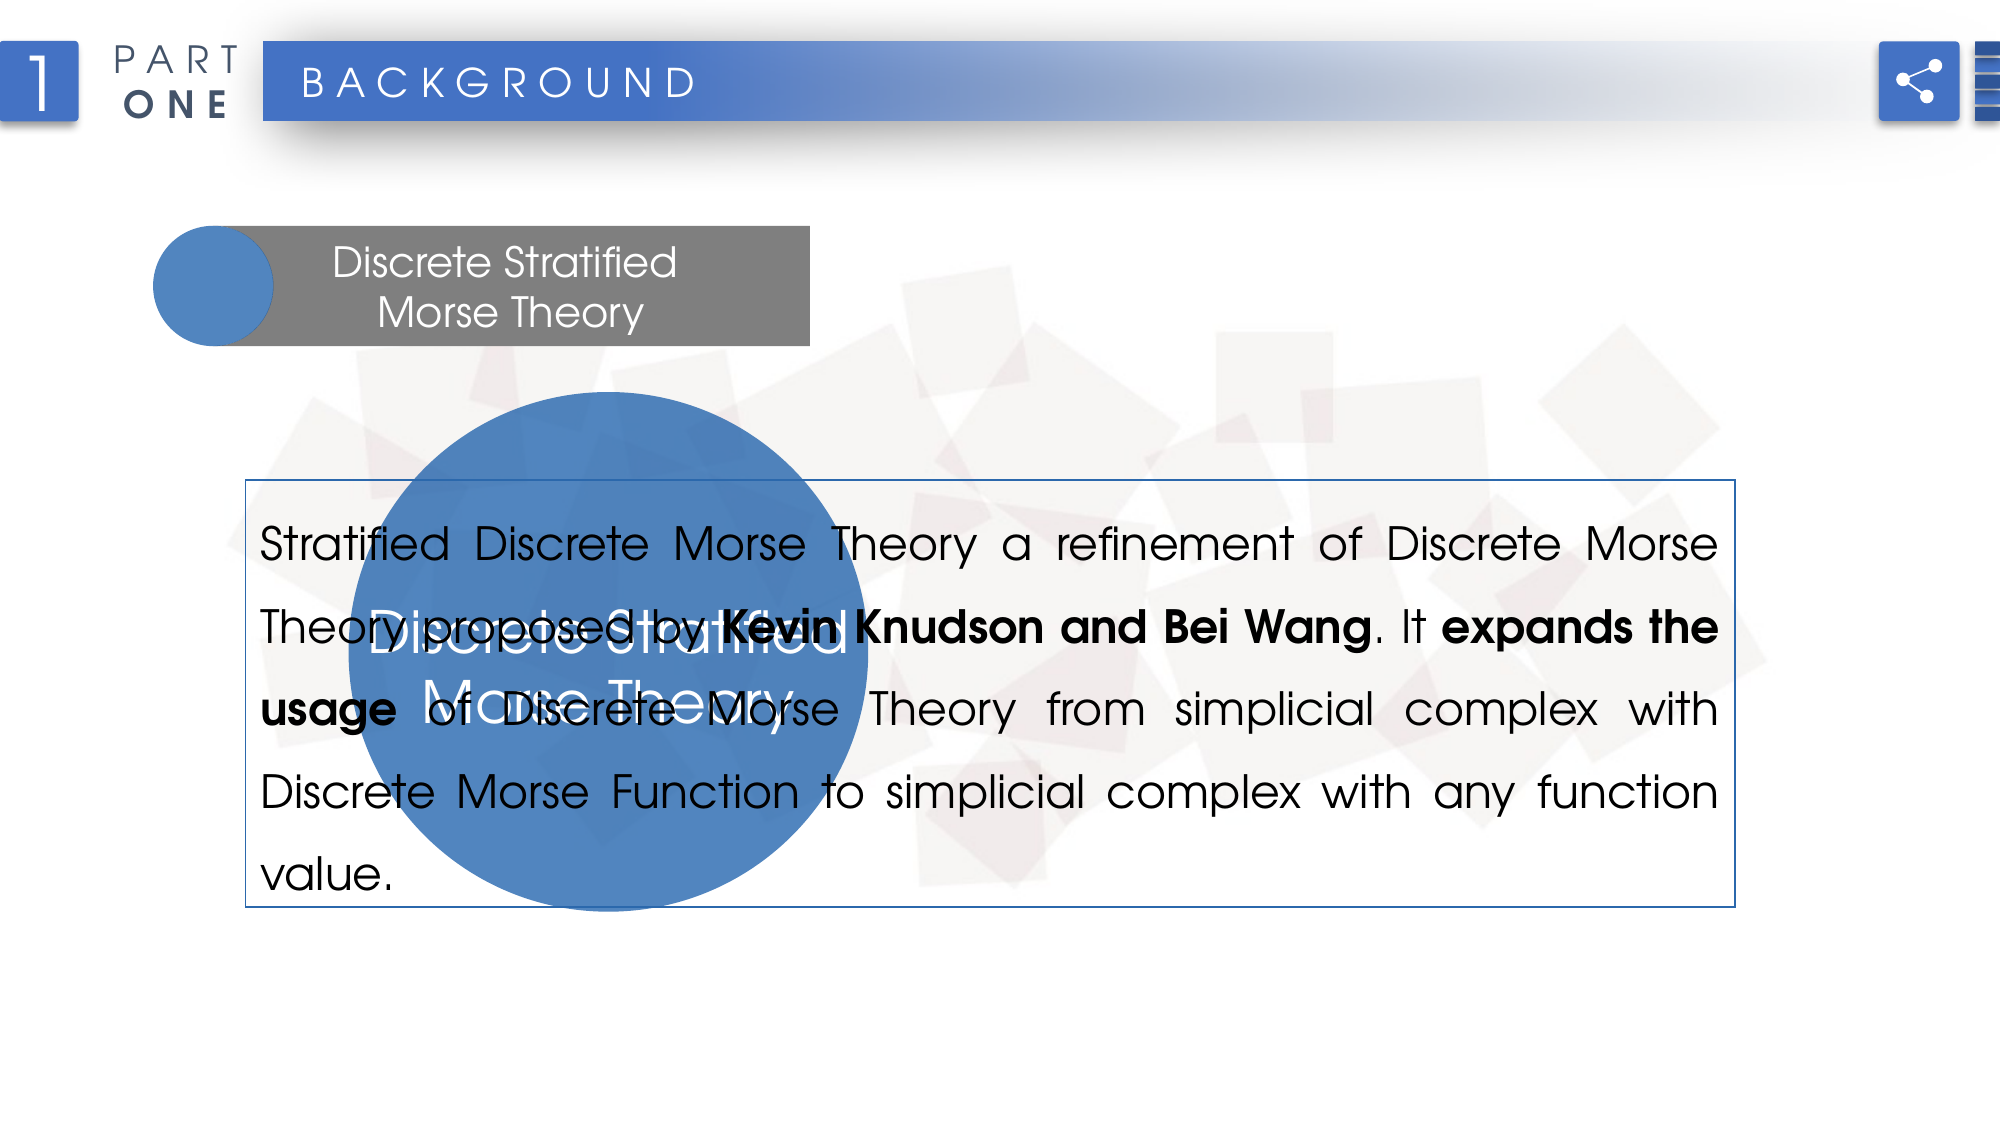

PART
ONE
1

 BACKGROUND

Discrete Stratified
Morse Theory

Discrete Stratified Morse Theory
Stratified Discrete Morse Theory a refinement of Discrete Morse Theory proposed by Kevin Knudson and Bei Wang. It expands the usage of Discrete Morse Theory from simplicial complex with Discrete Morse Function to simplicial complex with any function value.